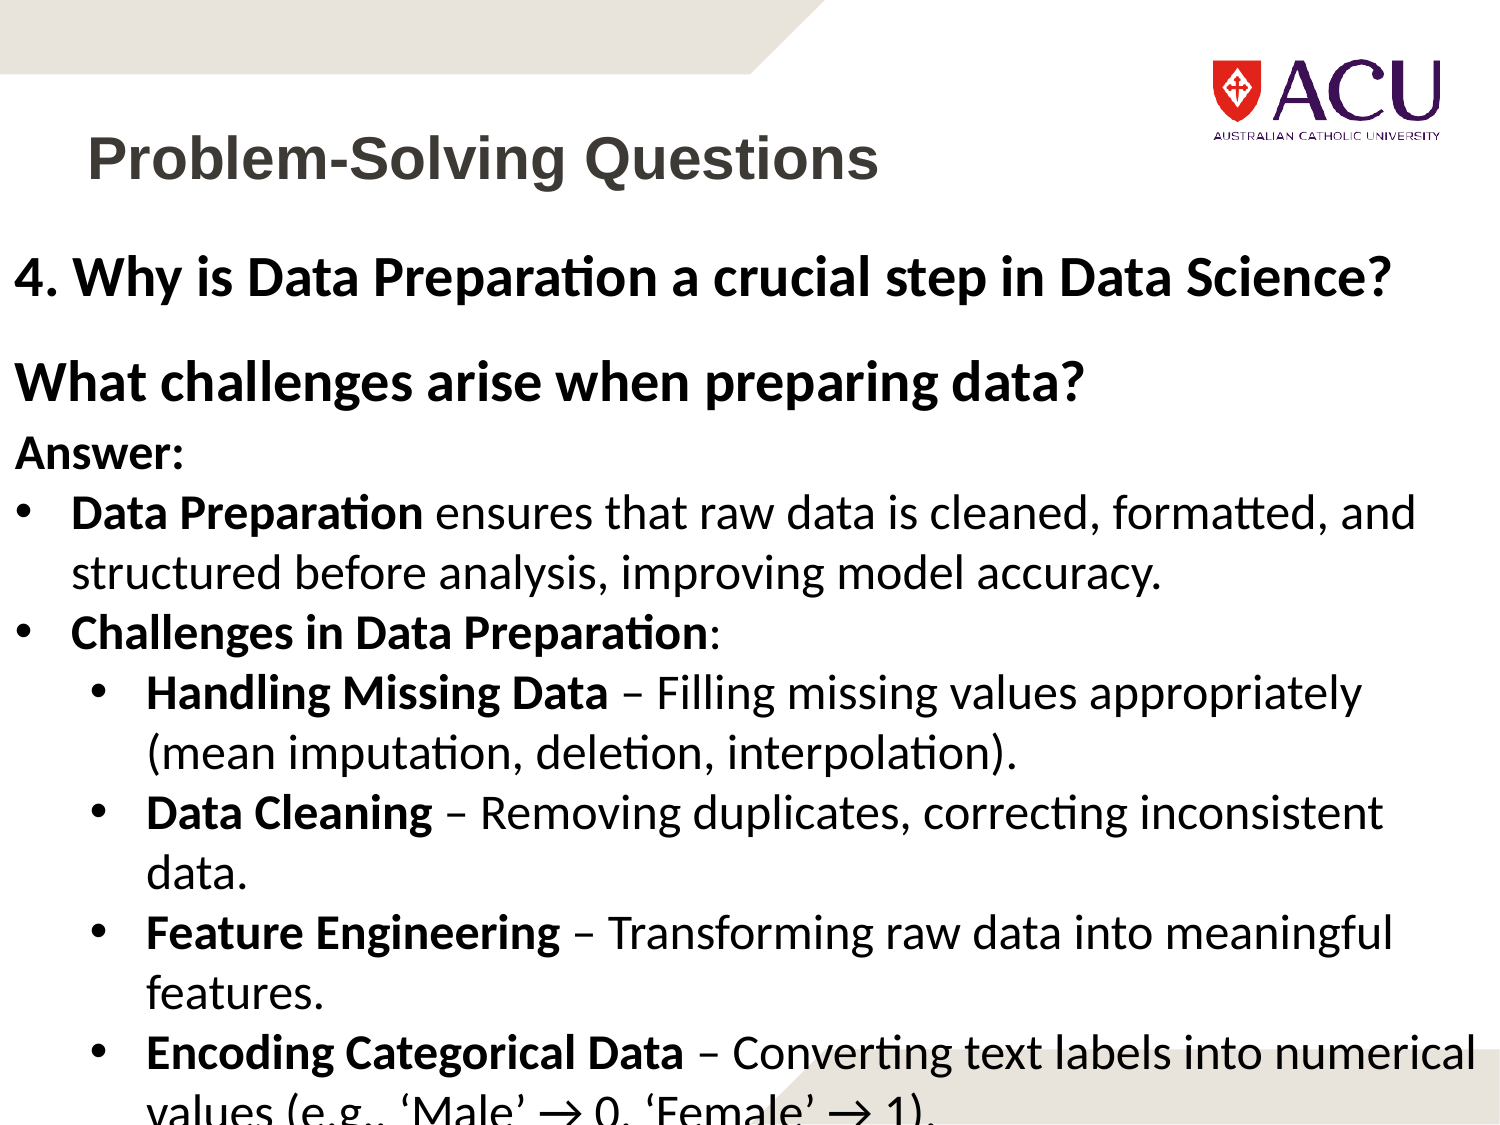

# Problem-Solving Questions
4. Why is Data Preparation a crucial step in Data Science? What challenges arise when preparing data?
Answer:
Data Preparation ensures that raw data is cleaned, formatted, and structured before analysis, improving model accuracy.
Challenges in Data Preparation:
Handling Missing Data – Filling missing values appropriately (mean imputation, deletion, interpolation).
Data Cleaning – Removing duplicates, correcting inconsistent data.
Feature Engineering – Transforming raw data into meaningful features.
Encoding Categorical Data – Converting text labels into numerical values (e.g., ‘Male’ → 0, ‘Female’ → 1).